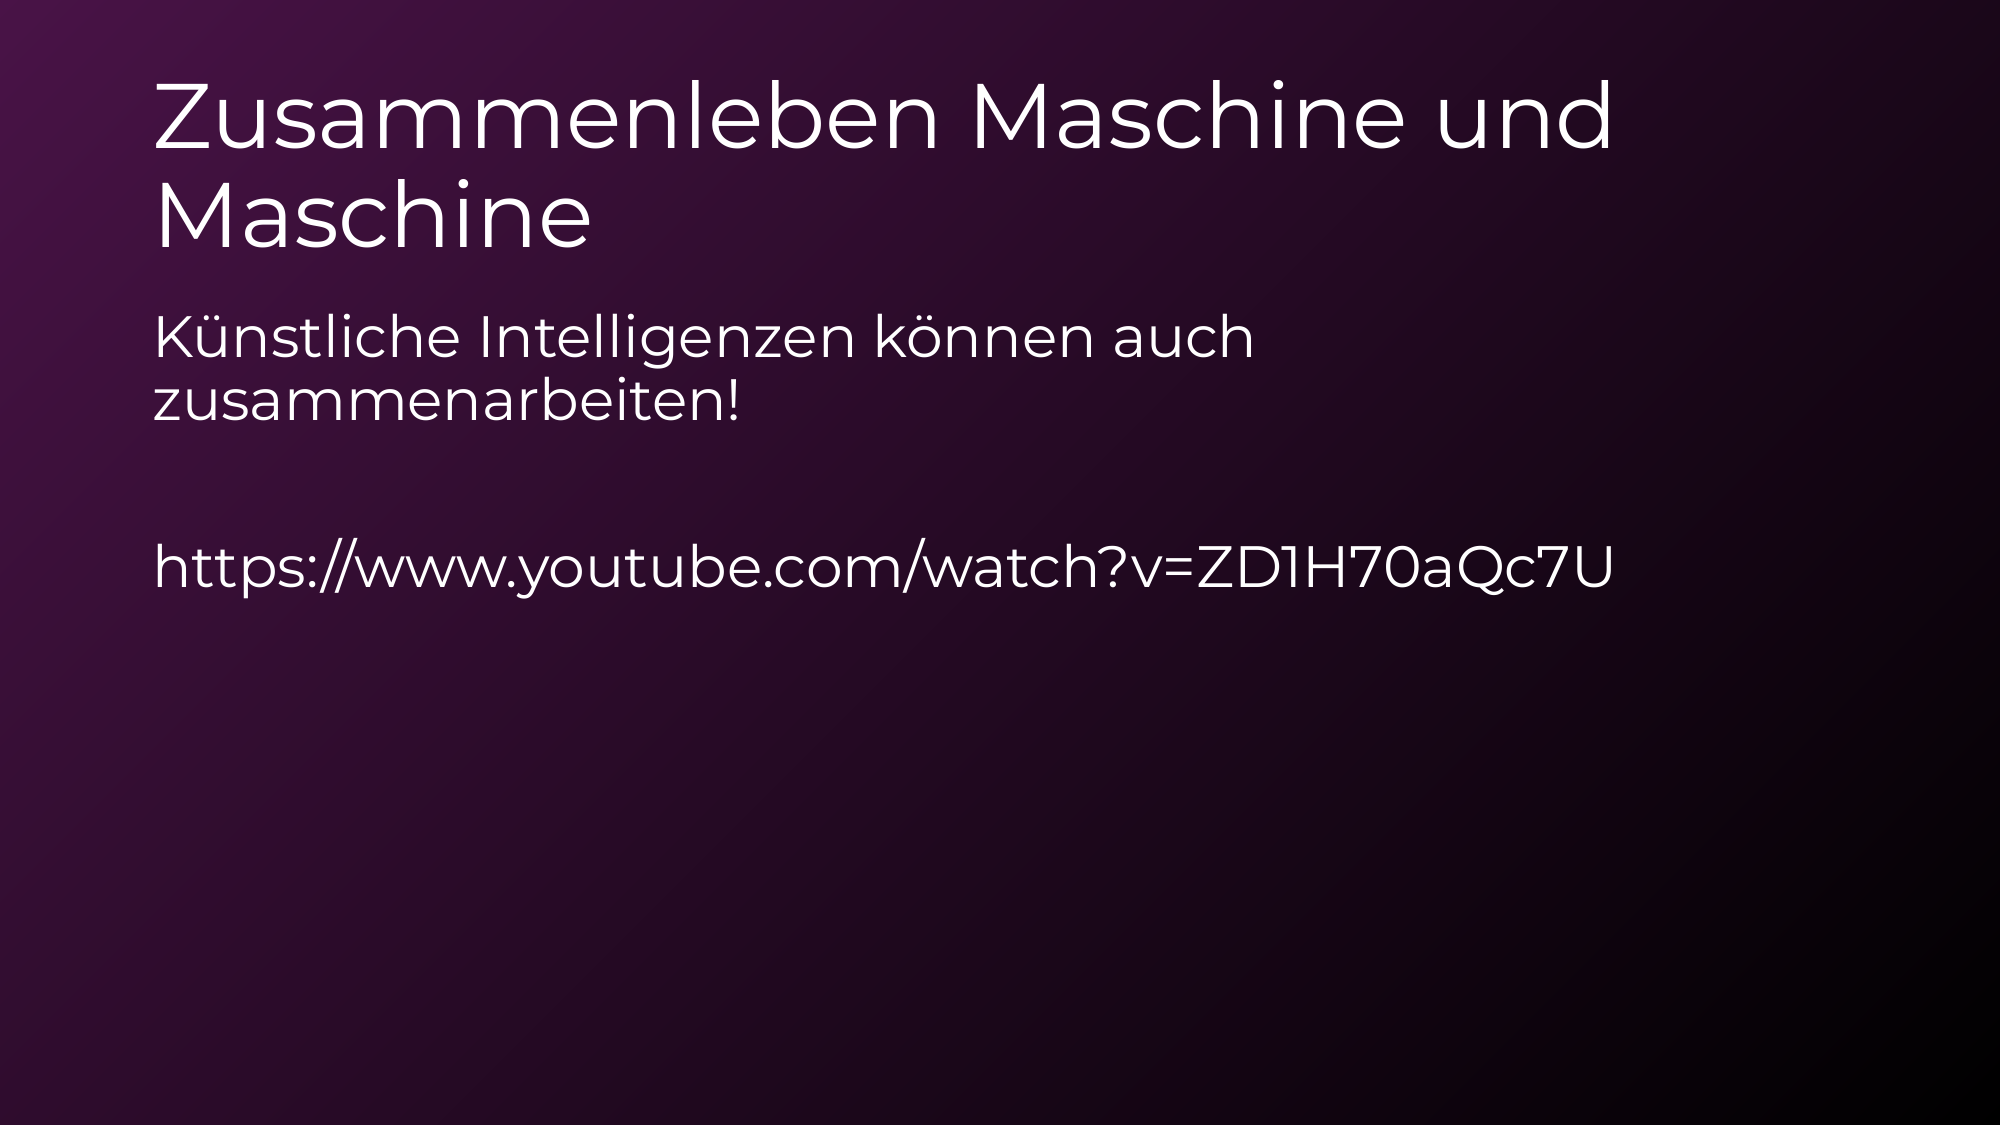

# Zusammenleben Maschine und Maschine
Künstliche Intelligenzen können auch zusammenarbeiten!

https://www.youtube.com/watch?v=ZD1H70aQc7U